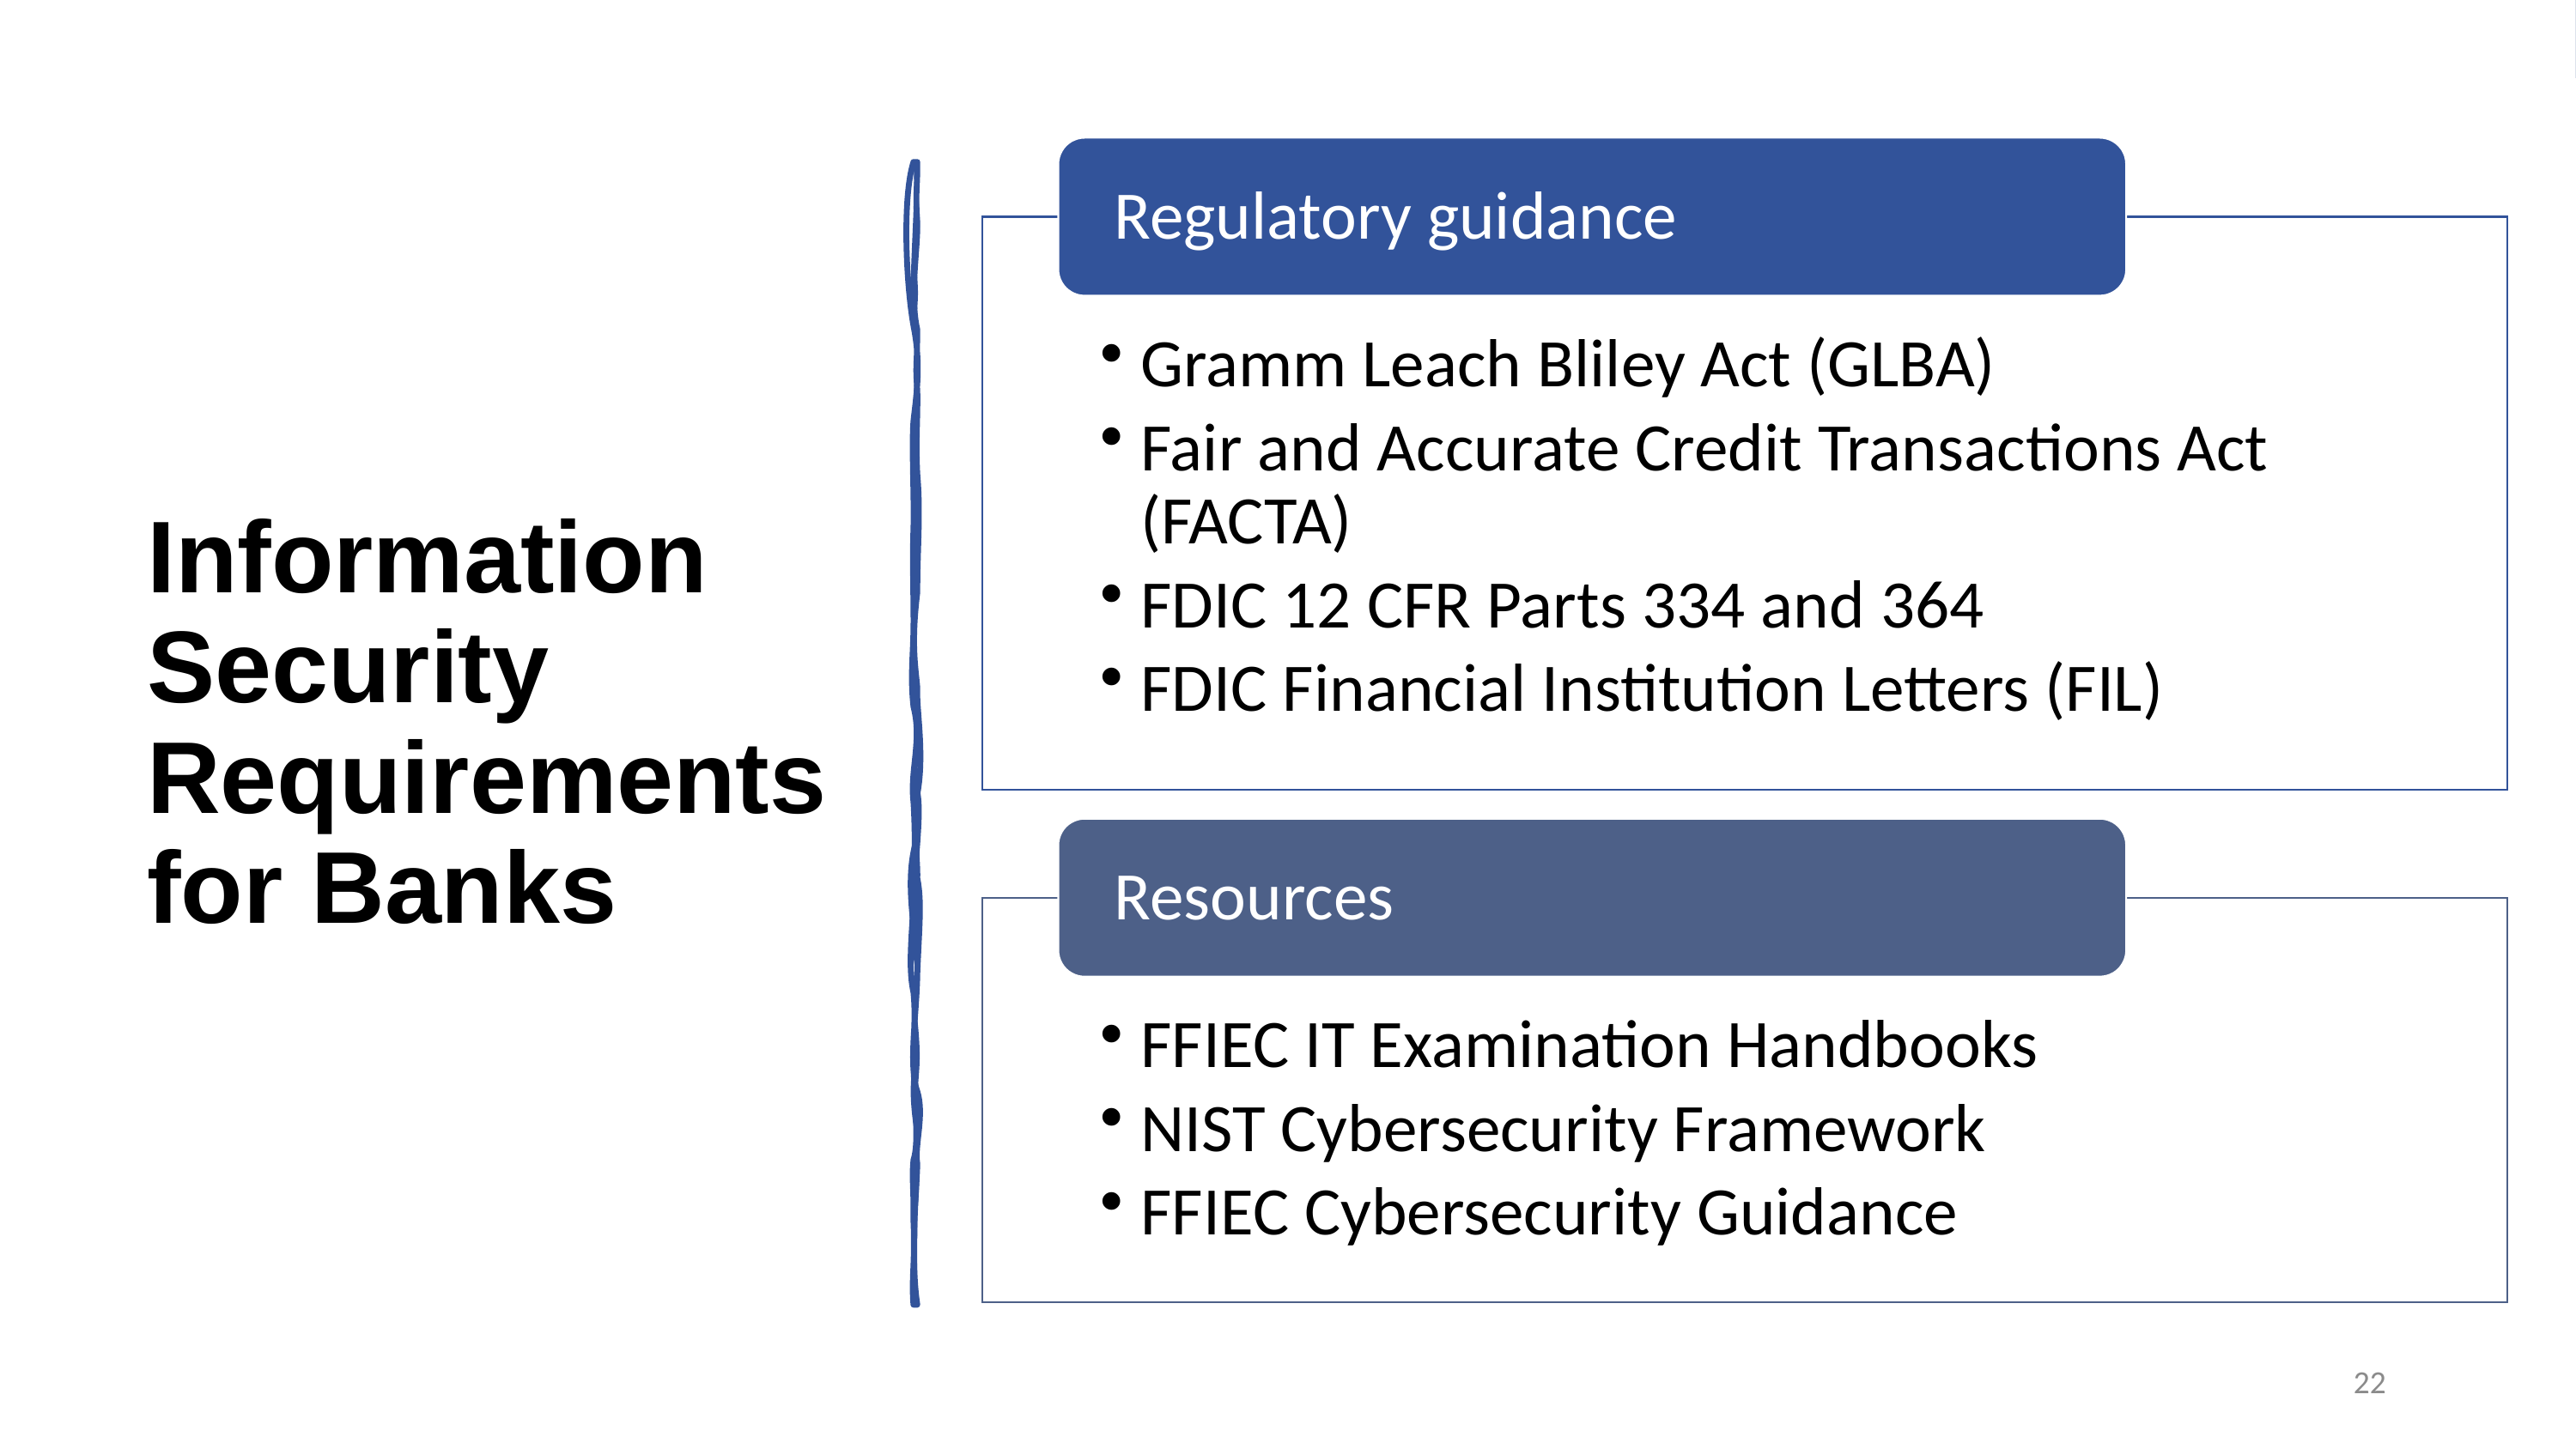

Gramm Leach Bliley Act (GLBA)
Fair and Accurate Credit Transactions Act (FACTA)
FDIC 12 CFR Parts 334 and 364
FDIC Financial Institution Letters (FIL)
Regulatory guidance
FFIEC IT Examination Handbooks
NIST Cybersecurity Framework
FFIEC Cybersecurity Guidance
Resources
# Information Security Requirements for Banks

22